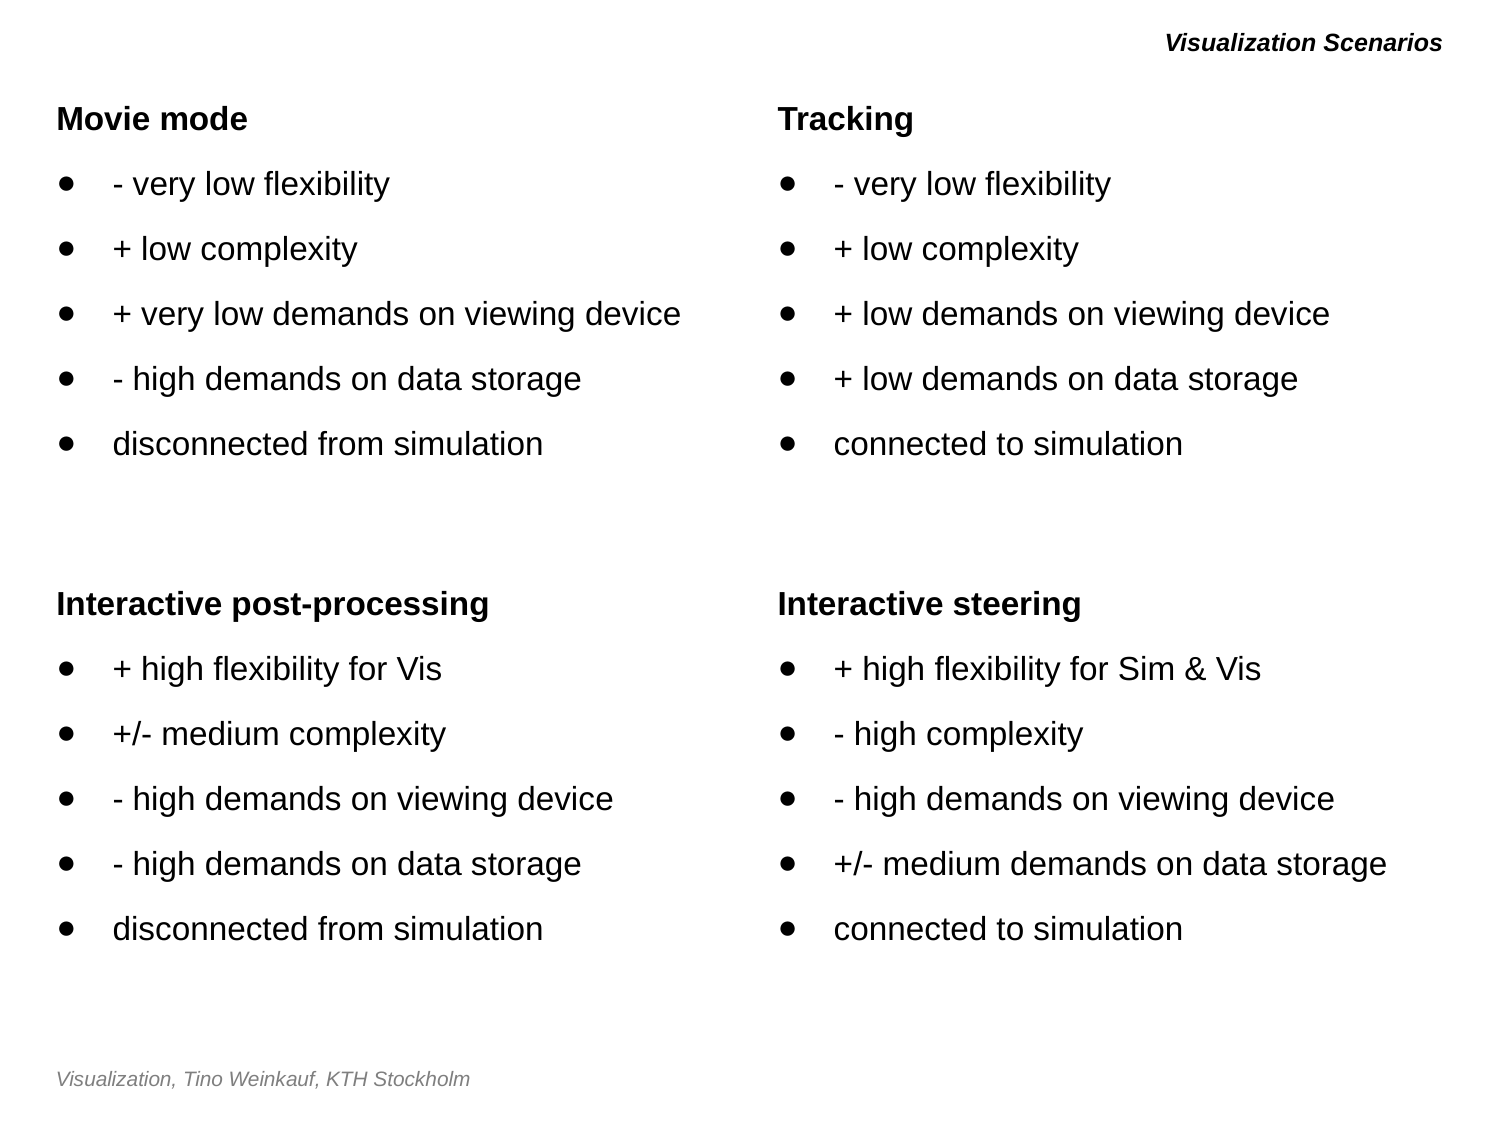

# Visualization Scenarios
Movie mode
- very low flexibility
+ low complexity
+ very low demands on viewing device
- high demands on data storage
disconnected from simulation
Tracking
- very low flexibility
+ low complexity
+ low demands on viewing device
+ low demands on data storage
connected to simulation
Interactive post-processing
+ high flexibility for Vis
+/- medium complexity
- high demands on viewing device
- high demands on data storage
disconnected from simulation
Interactive steering
+ high flexibility for Sim & Vis
- high complexity
- high demands on viewing device
+/- medium demands on data storage
connected to simulation